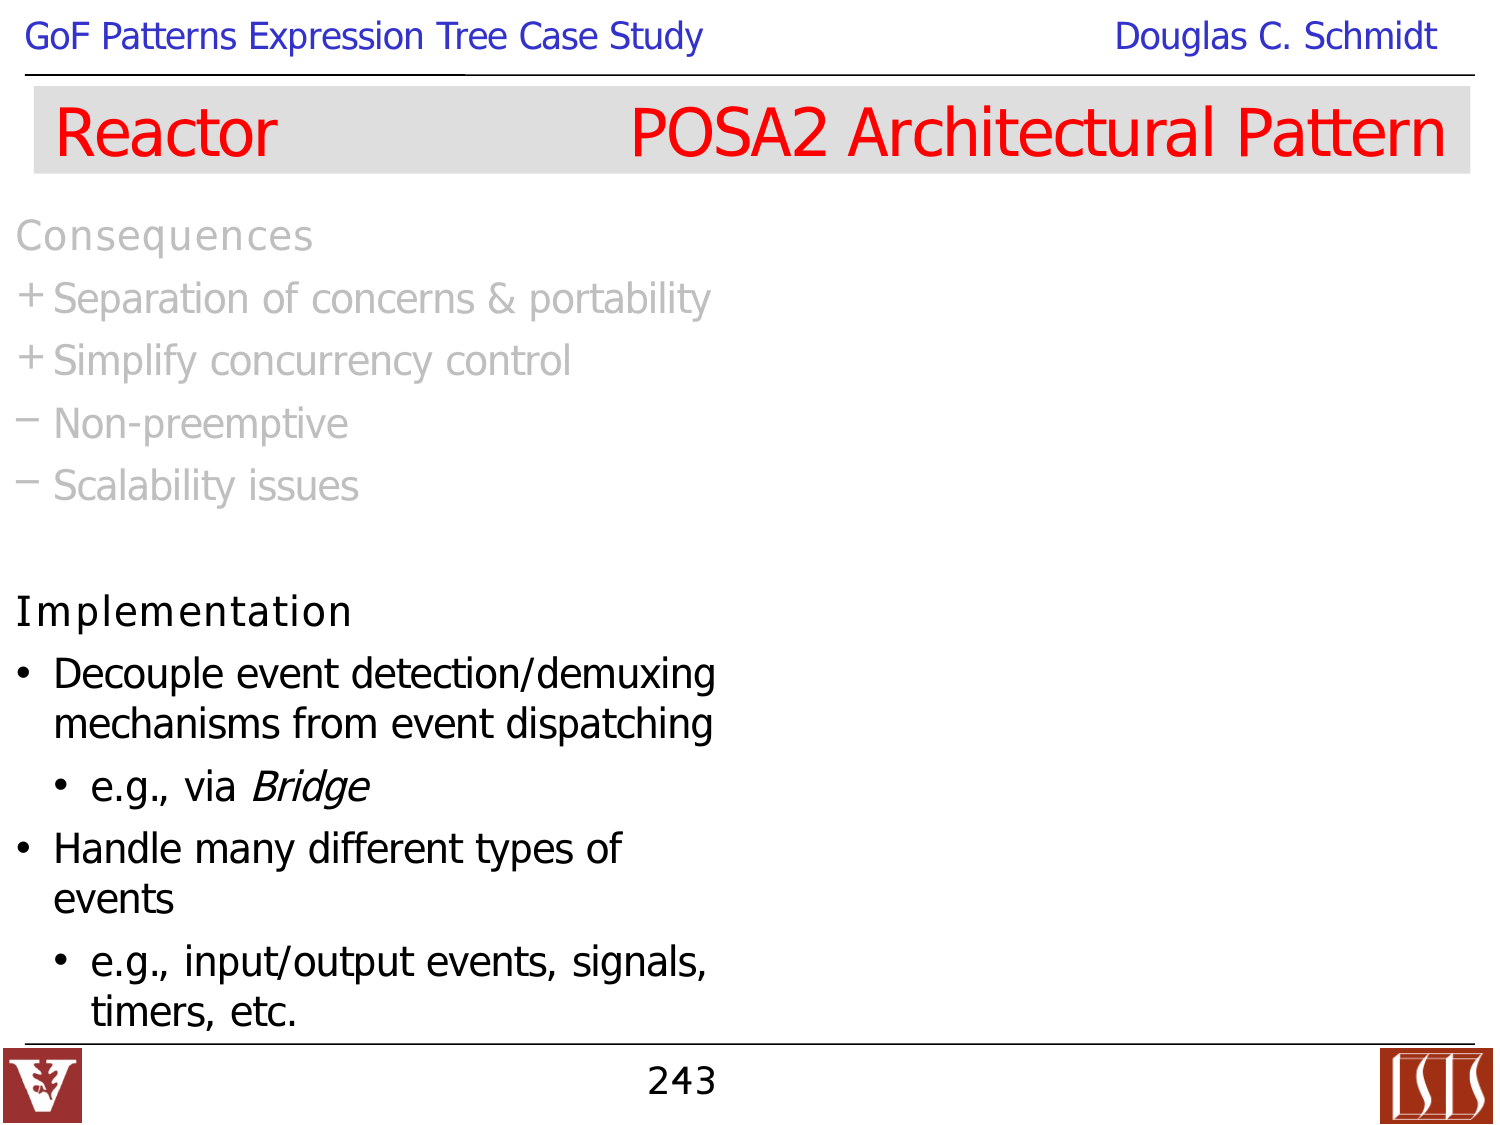

# Reactor                 POSA2 Architectural Pattern
Consequences
Separation of concerns & portability
Simplify concurrency control
Non-preemptive
Scalability issues

Implementation
Decouple event detection/demuxing mechanisms from event dispatching
e.g., via Bridge
Handle many different types of events
e.g., input/output events, signals, timers, etc.